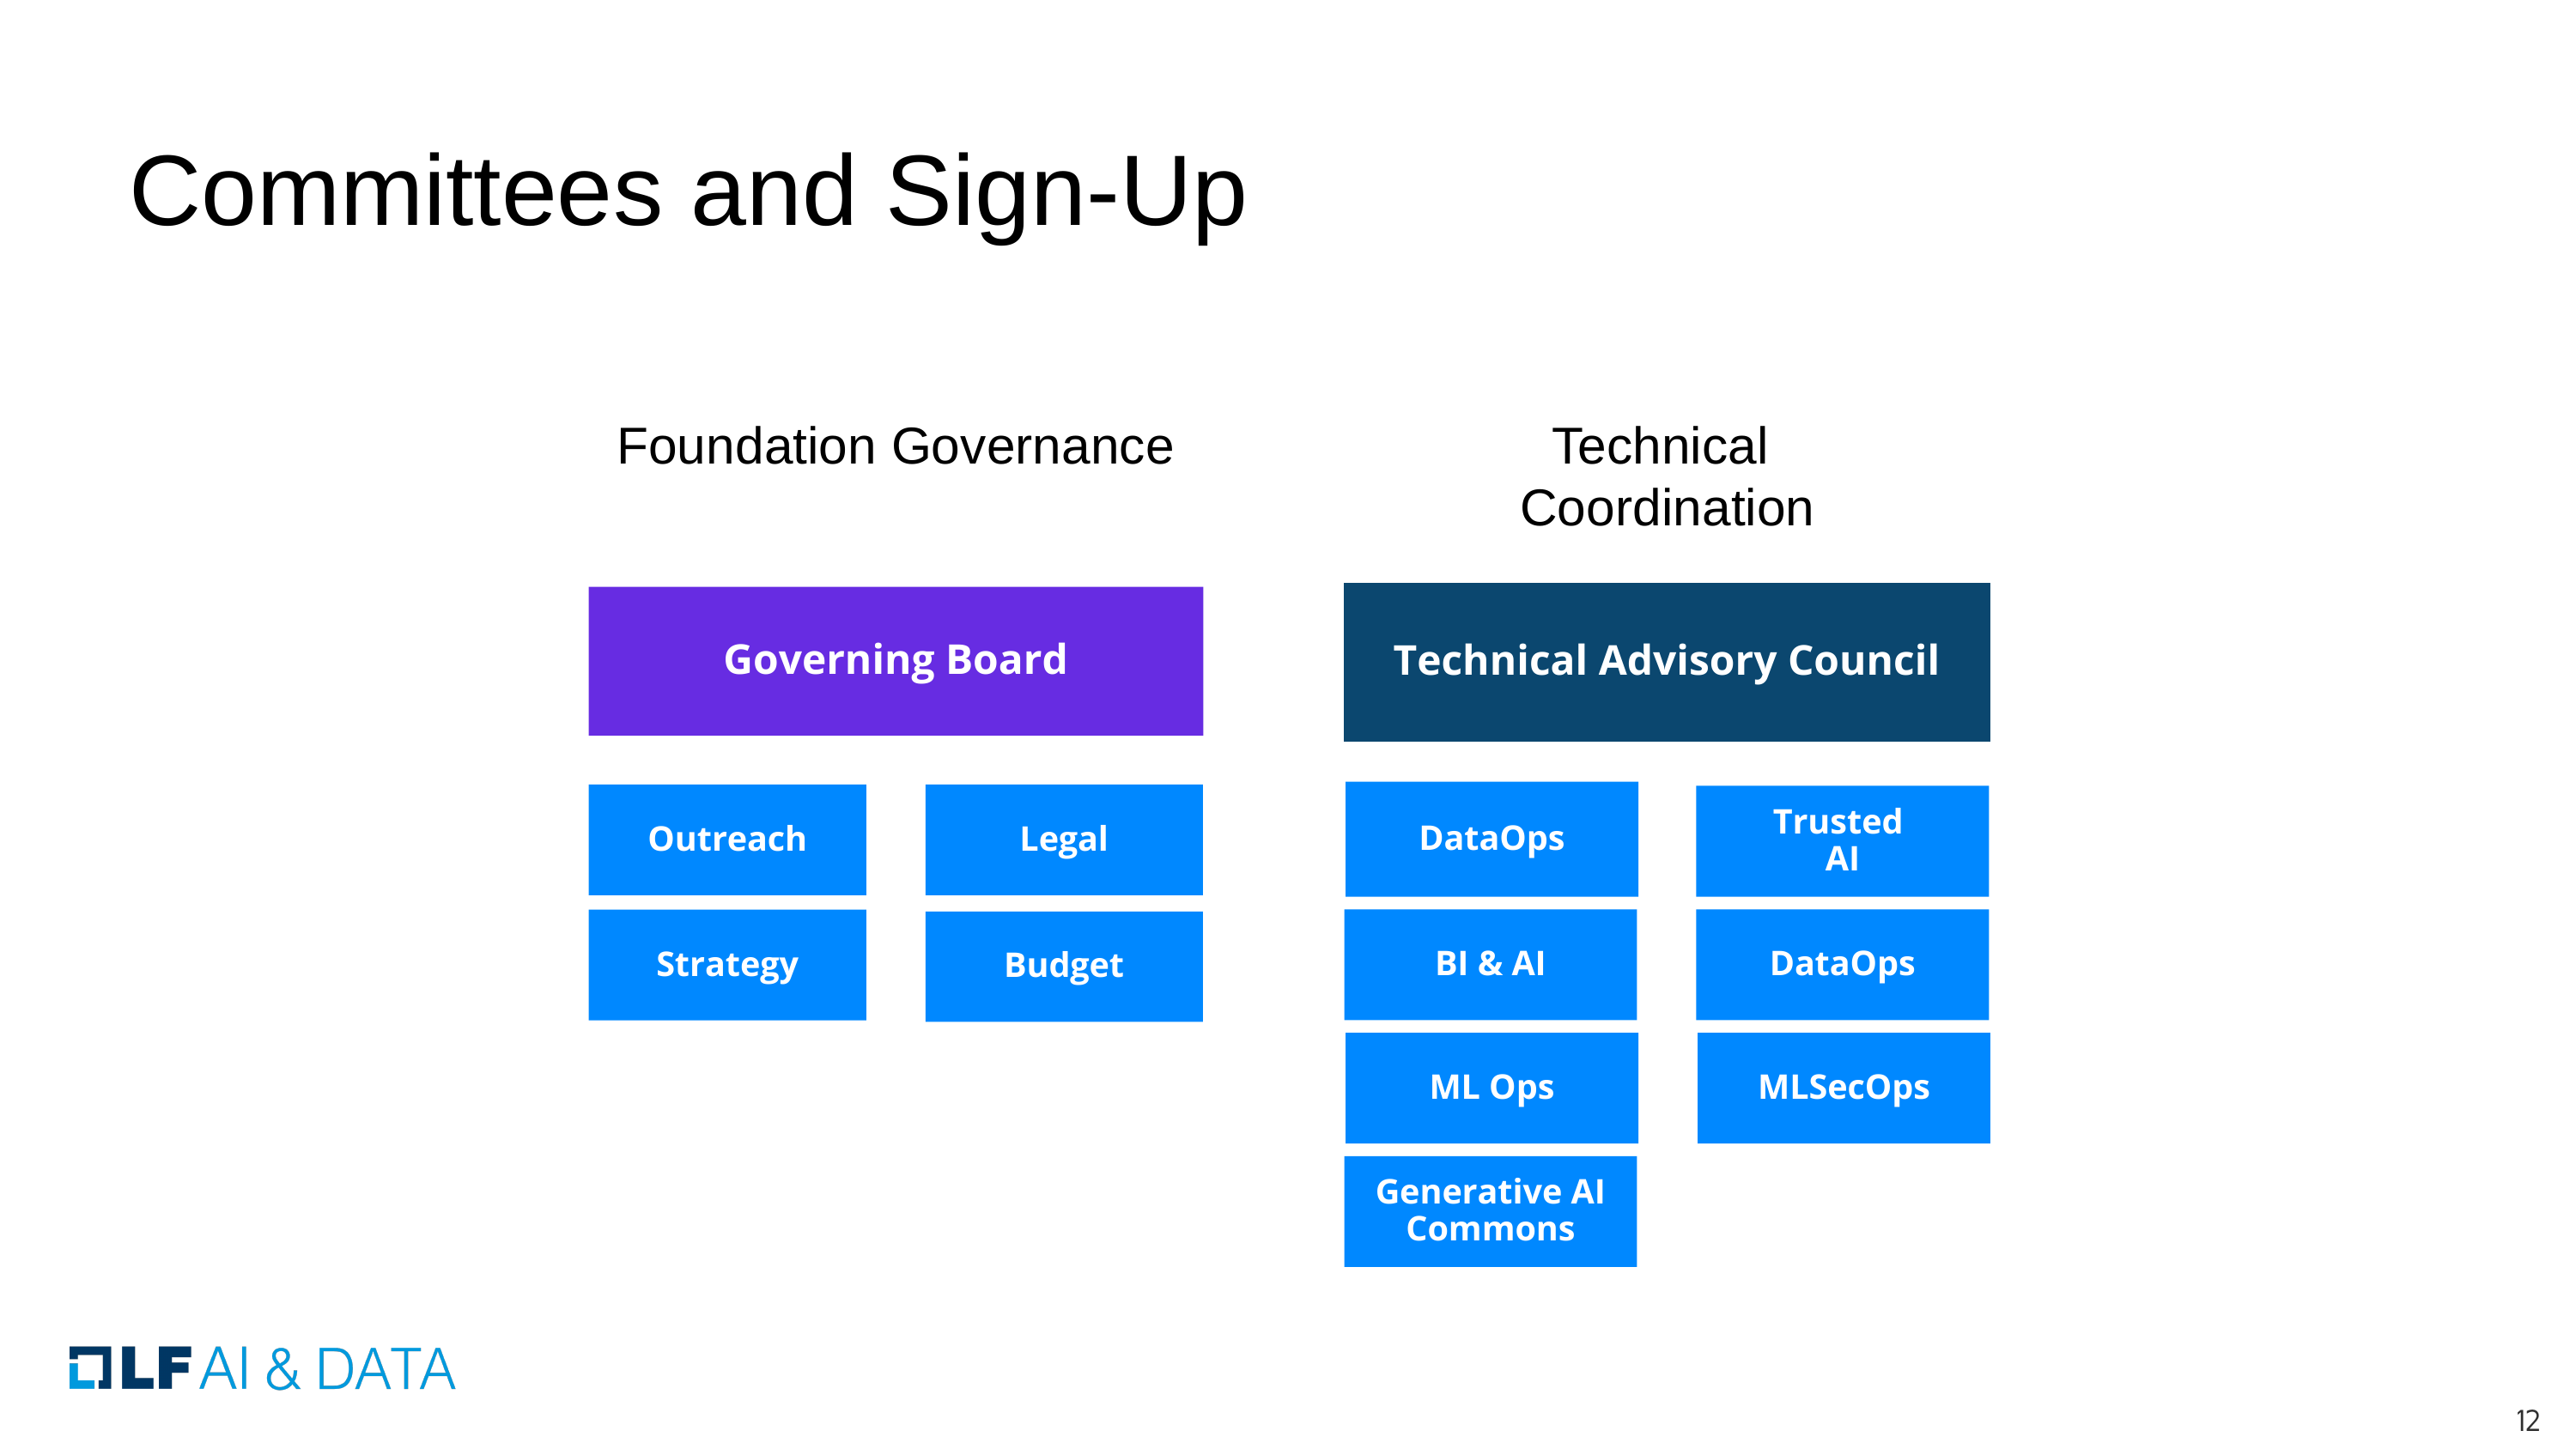

# Committees and Sign-Up
Foundation Governance
Technical
Coordination
Technical Advisory Council
Governing Board
DataOps
Outreach
Legal
Trusted
AI
BI & AI
DataOps
Strategy
Budget
ML Ops
MLSecOps
Generative AI Commons
12